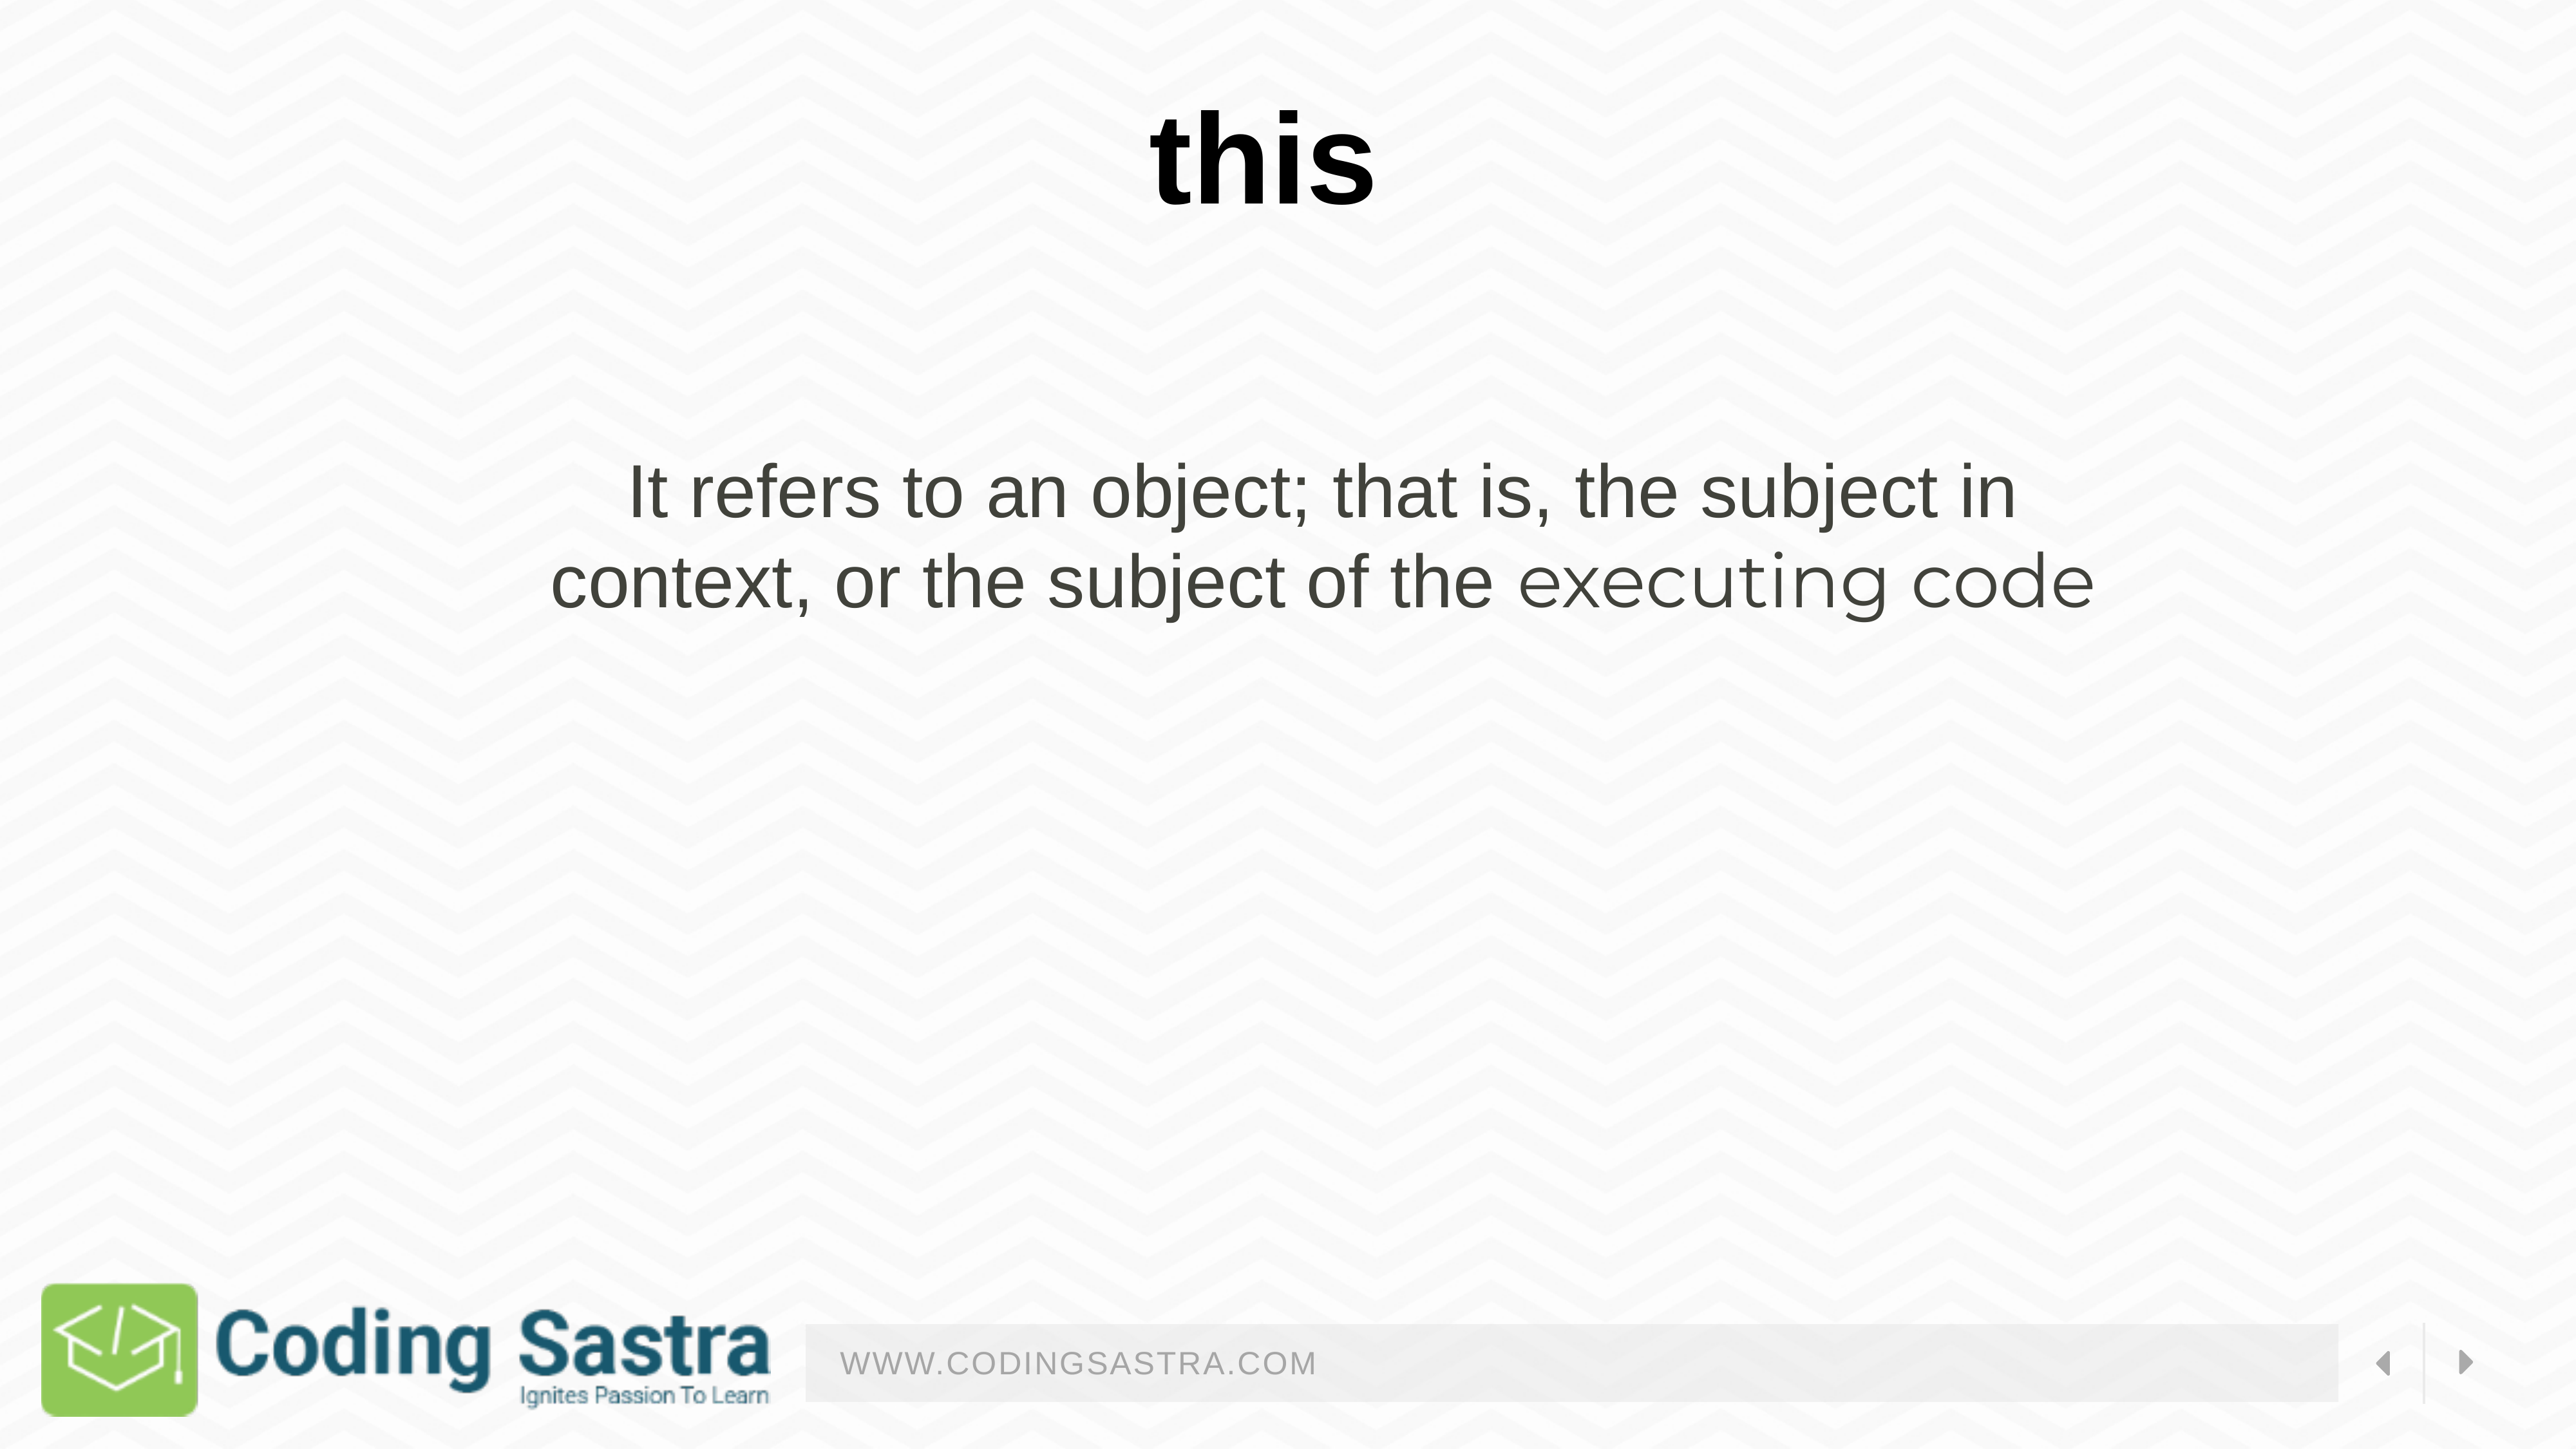

this
It refers to an object; that is, the subject in context, or the subject of the executing code